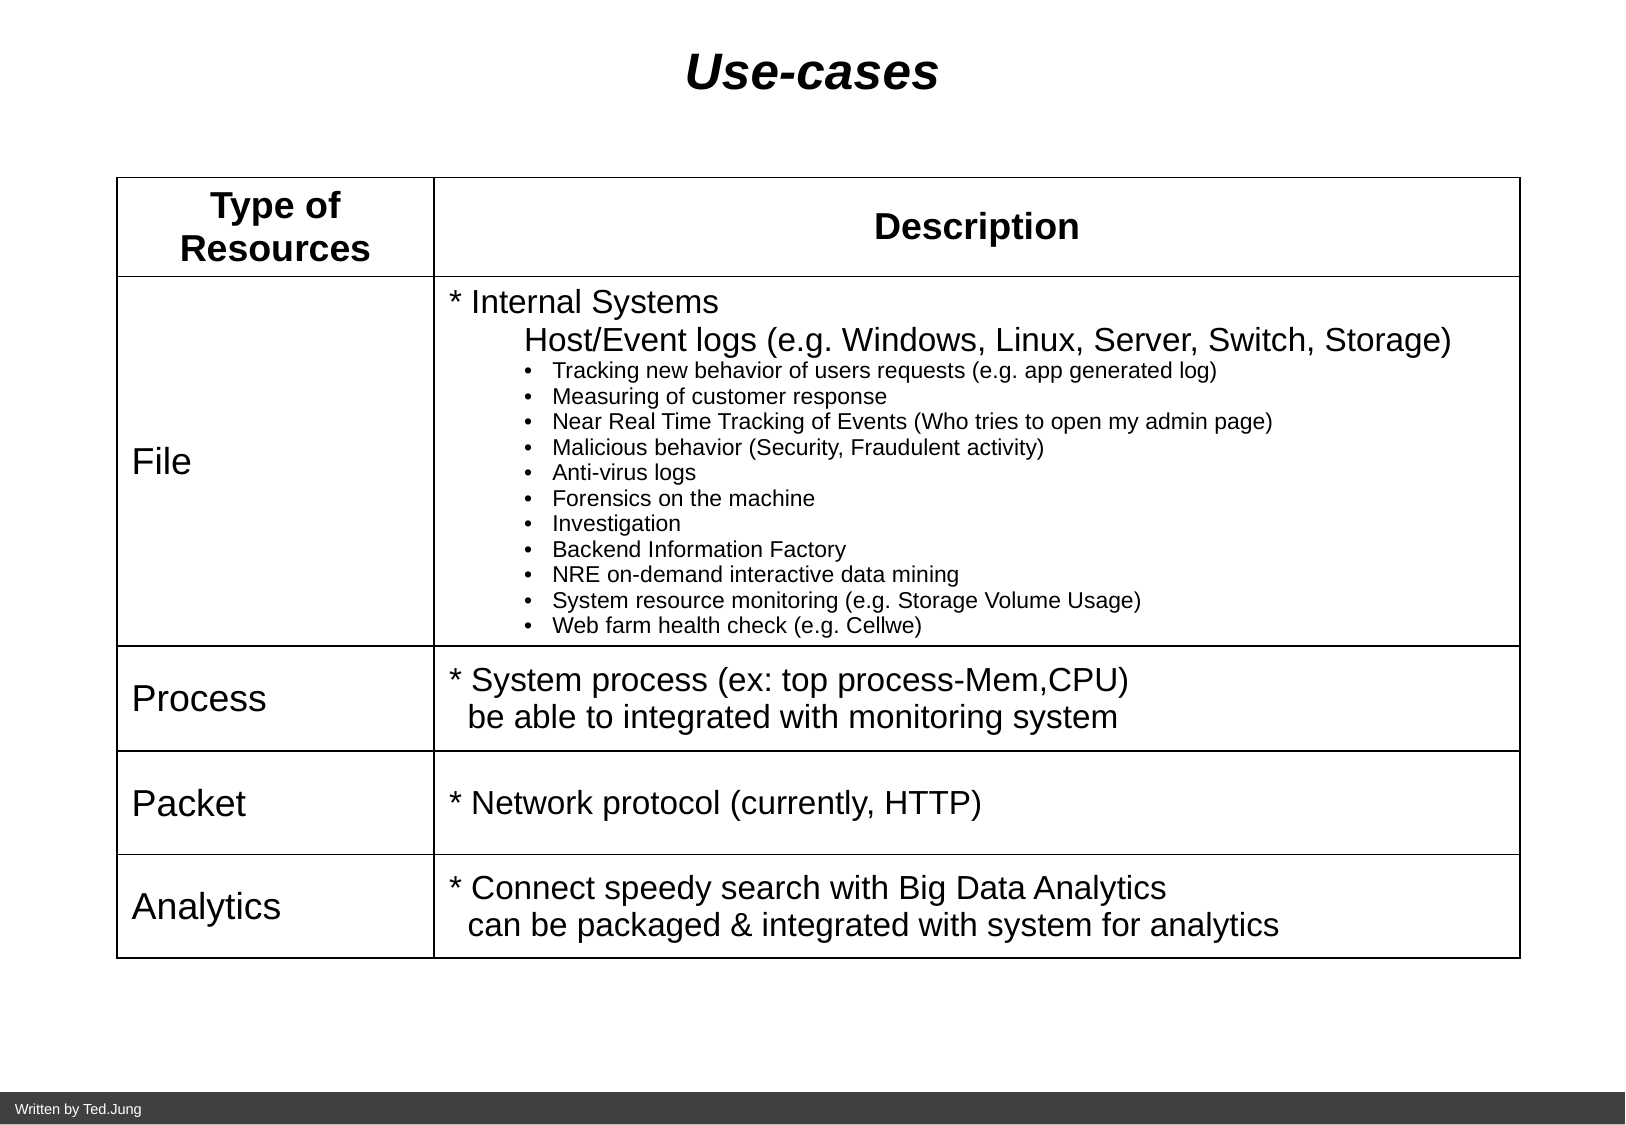

Use-cases
| Type of Resources | Description |
| --- | --- |
| File | \* Internal Systems Host/Event logs (e.g. Windows, Linux, Server, Switch, Storage) Tracking new behavior of users requests (e.g. app generated log) Measuring of customer response Near Real Time Tracking of Events (Who tries to open my admin page) Malicious behavior (Security, Fraudulent activity) Anti-virus logs Forensics on the machine Investigation Backend Information Factory NRE on-demand interactive data mining System resource monitoring (e.g. Storage Volume Usage) Web farm health check (e.g. Cellwe) |
| Process | \* System process (ex: top process-Mem,CPU) be able to integrated with monitoring system |
| Packet | \* Network protocol (currently, HTTP) |
| Analytics | \* Connect speedy search with Big Data Analytics can be packaged & integrated with system for analytics |